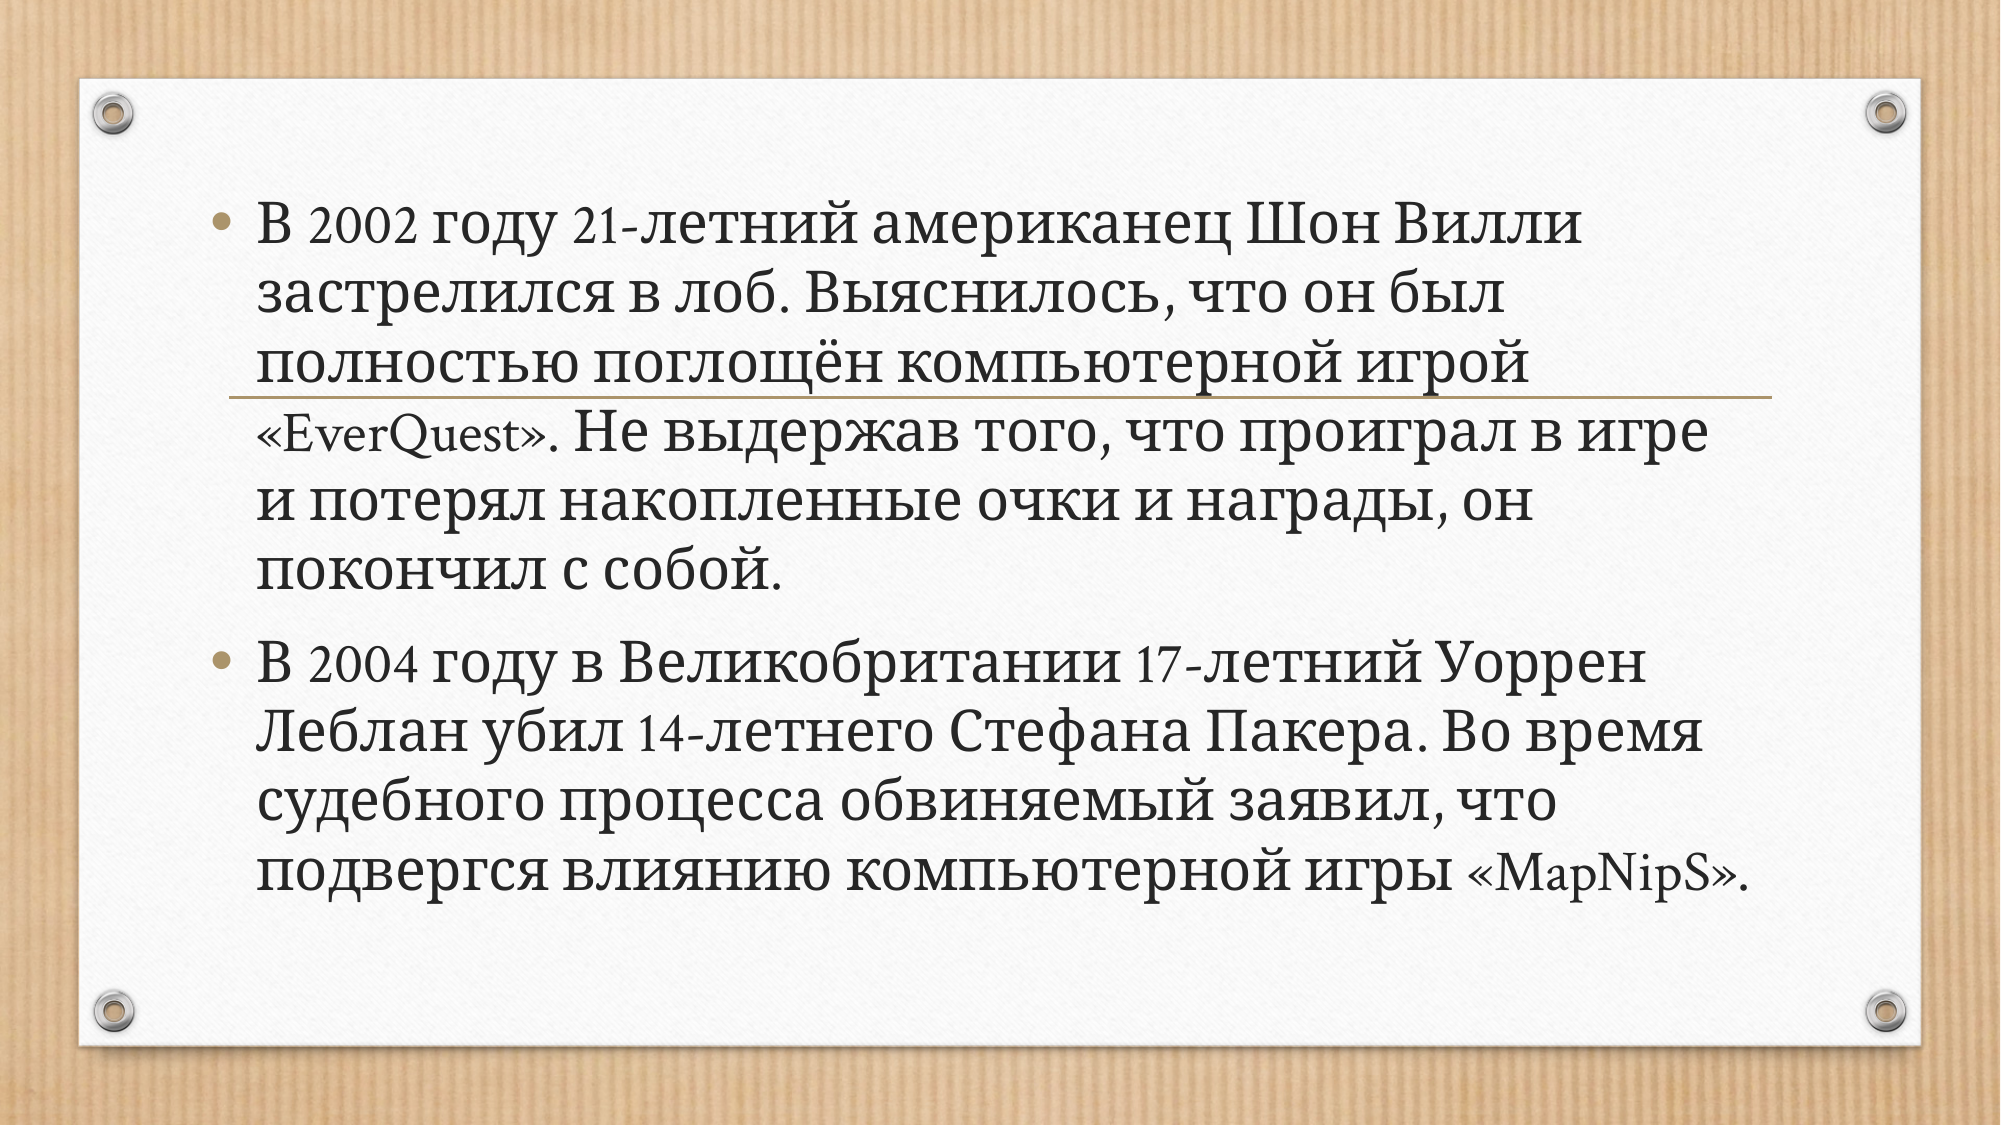

В 2002 году 21-летний американец Шон Вилли застрелился в лоб. Выяснилось, что он был полностью поглощён компьютерной игрой «EverQuest». Не выдержав того, что проиграл в игре и потерял накопленные очки и награды, он покончил с собой.
В 2004 году в Великобритании 17-летний Уоррен Леблан убил 14-летнего Стефана Пакера. Во время судебного процесса обвиняемый заявил, что подвергся влиянию компьютерной игры «MapNipS».